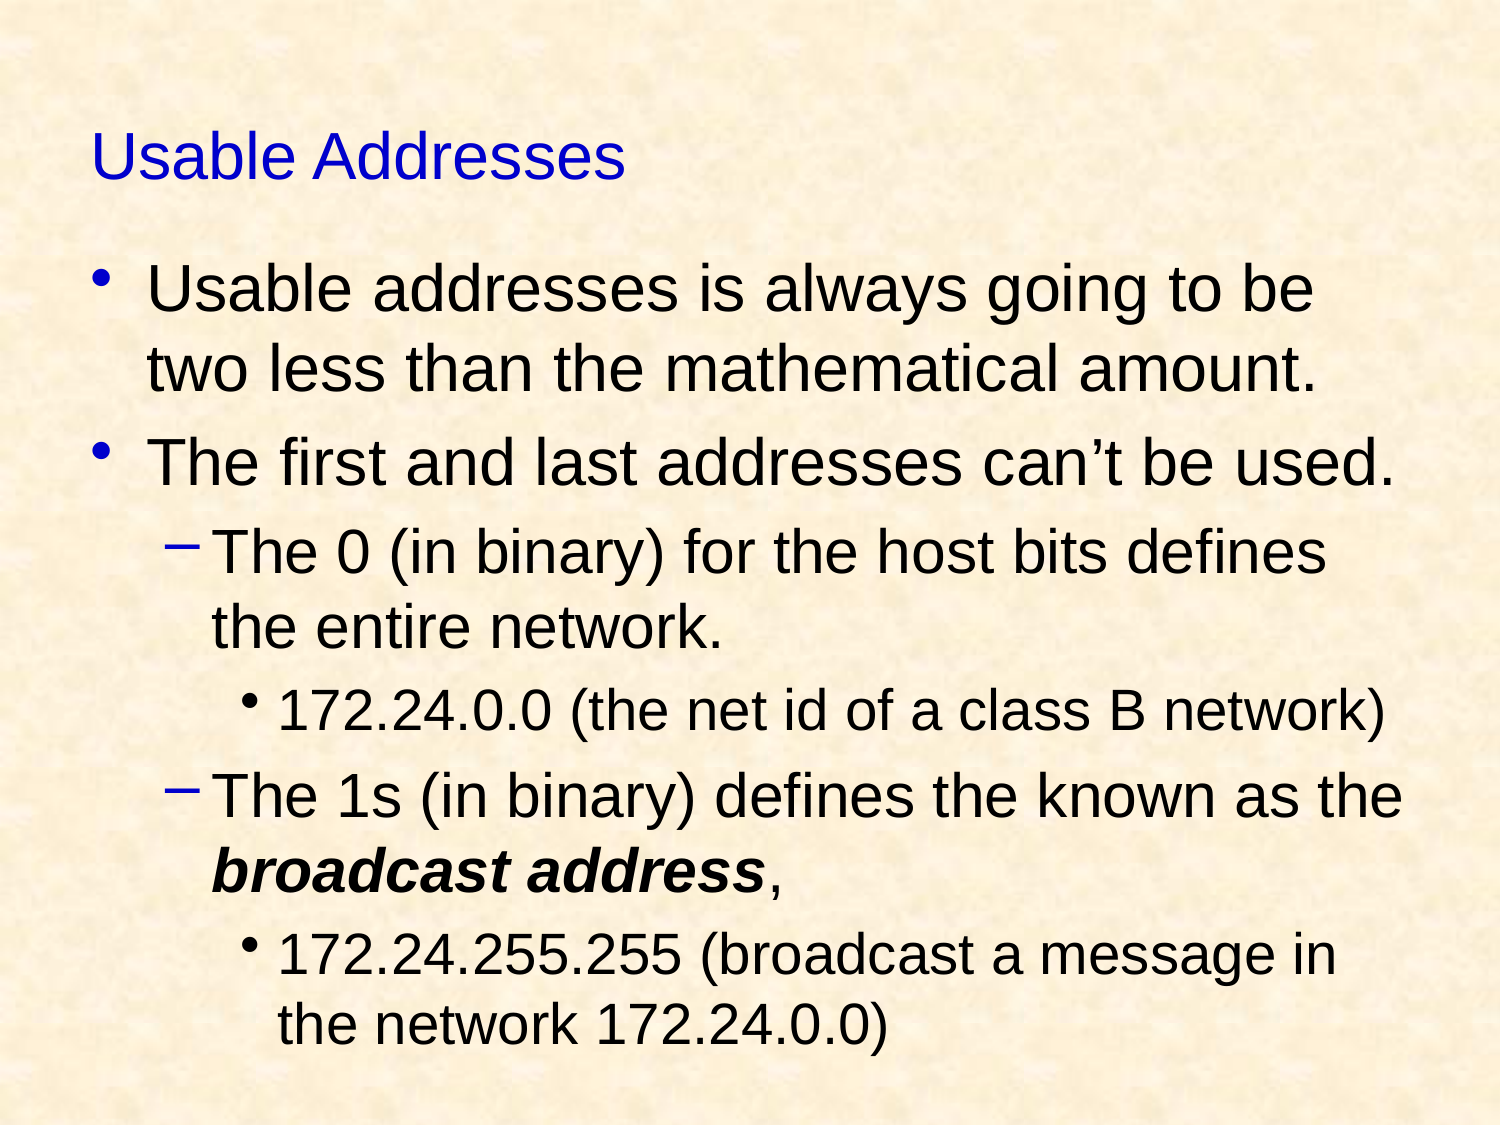

# Usable Addresses
Usable addresses is always going to be two less than the mathematical amount.
The first and last addresses can’t be used.
The 0 (in binary) for the host bits defines the entire network.
172.24.0.0 (the net id of a class B network)
The 1s (in binary) defines the known as the broadcast address,
172.24.255.255 (broadcast a message in the network 172.24.0.0)
23